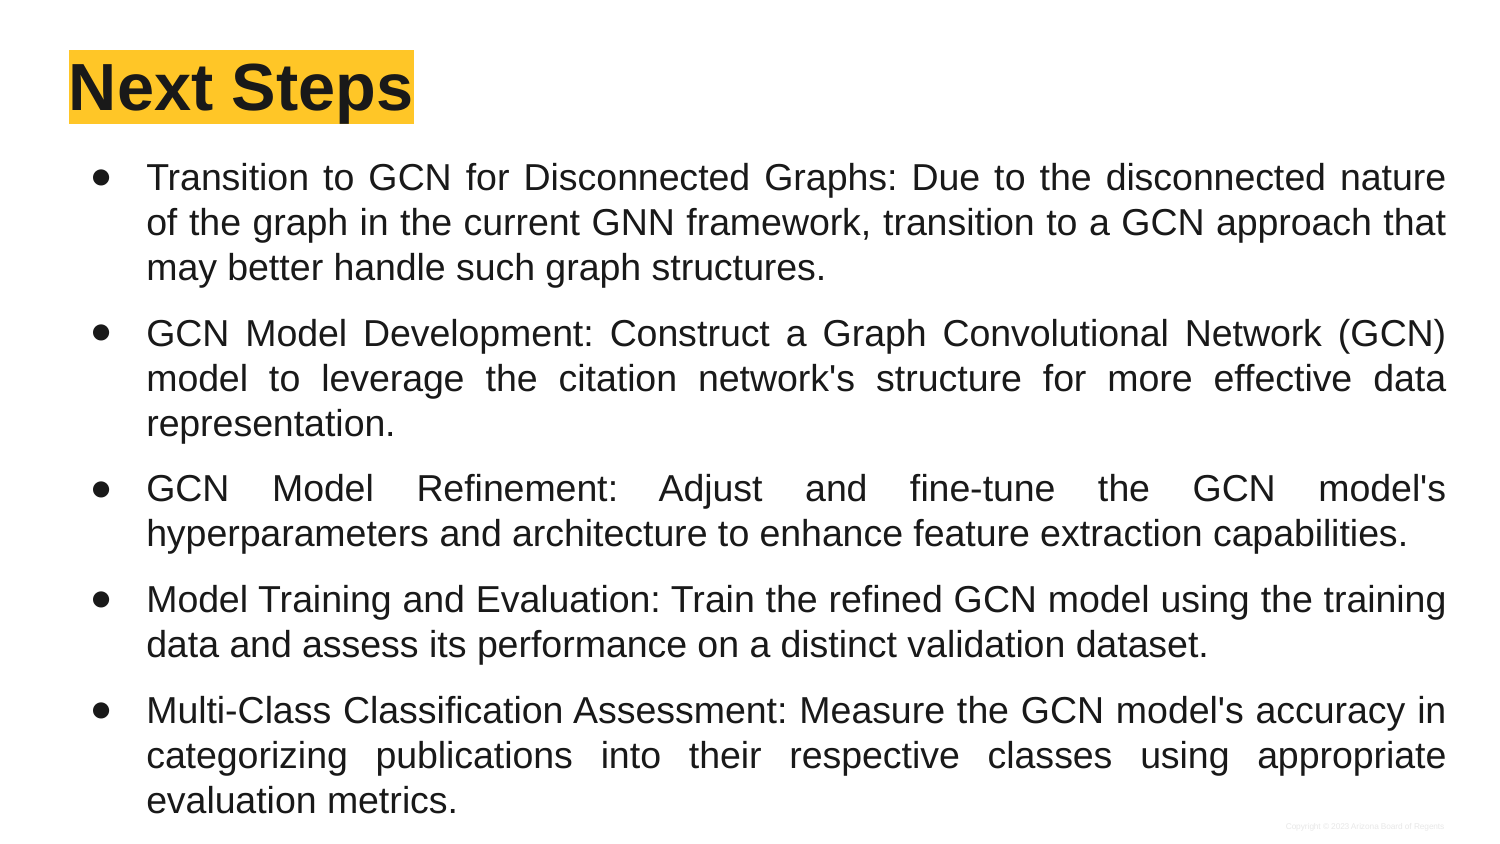

# Next Steps

Transition to GCN for Disconnected Graphs: Due to the disconnected nature of the graph in the current GNN framework, transition to a GCN approach that may better handle such graph structures.
GCN Model Development: Construct a Graph Convolutional Network (GCN) model to leverage the citation network's structure for more effective data representation.
GCN Model Refinement: Adjust and fine-tune the GCN model's hyperparameters and architecture to enhance feature extraction capabilities.
Model Training and Evaluation: Train the refined GCN model using the training data and assess its performance on a distinct validation dataset.
Multi-Class Classification Assessment: Measure the GCN model's accuracy in categorizing publications into their respective classes using appropriate evaluation metrics.